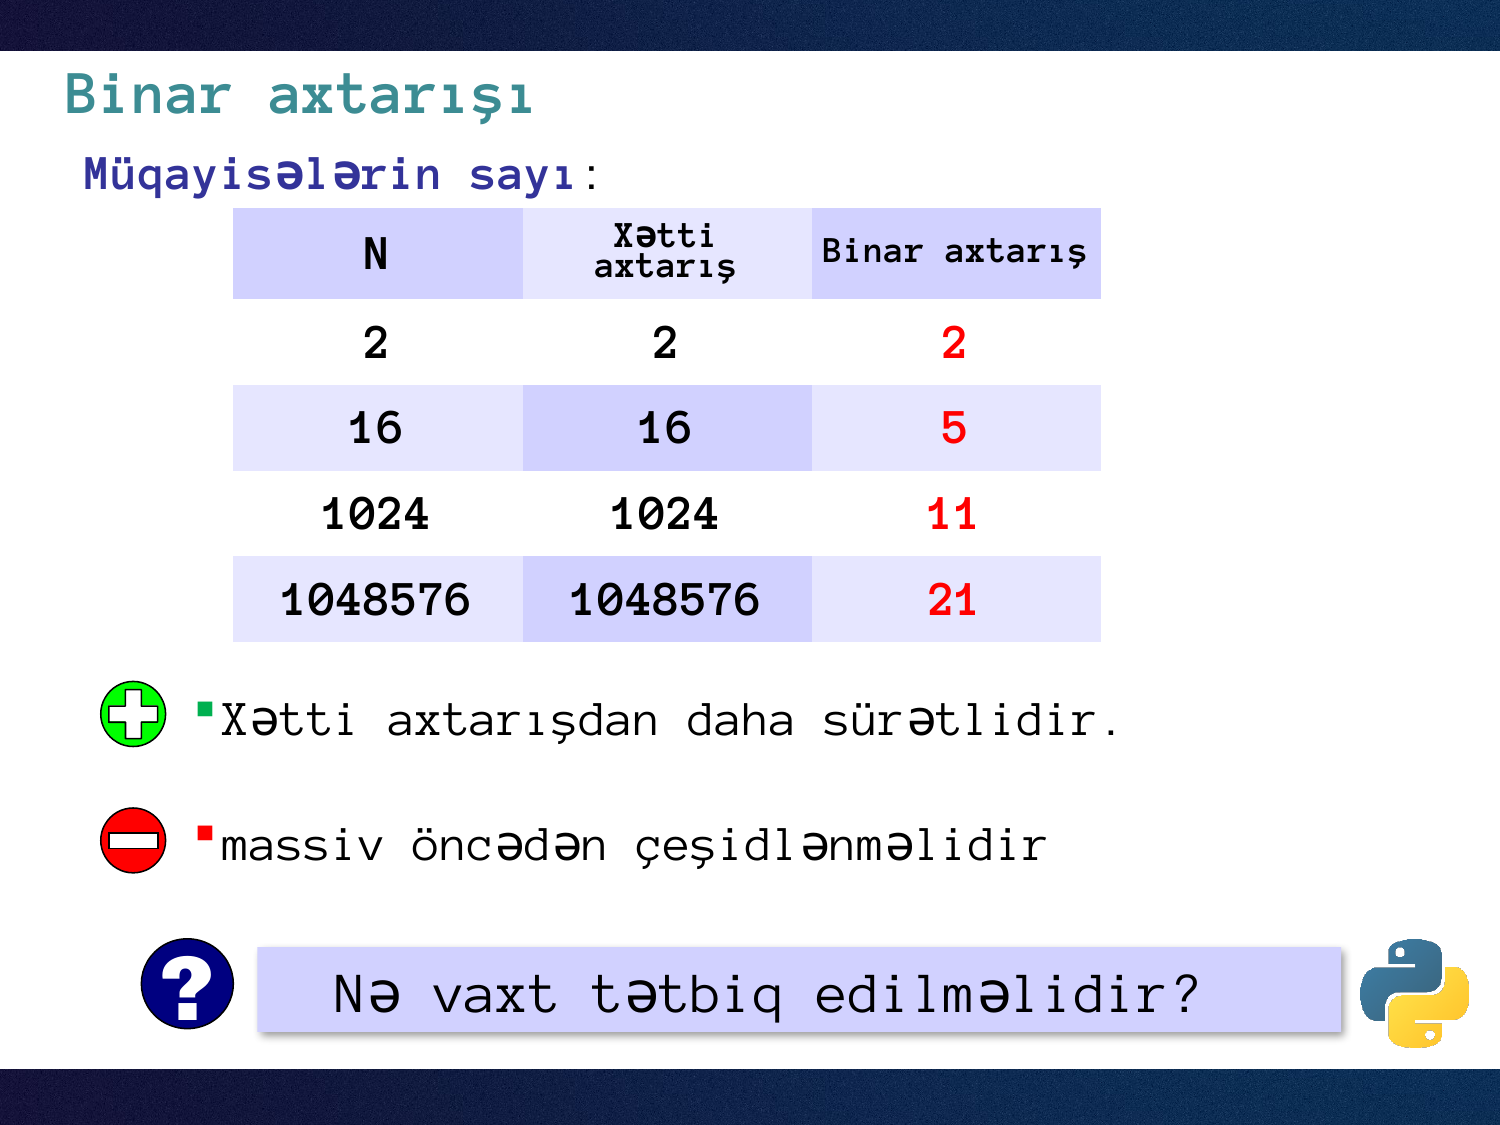

# Binar axtarışı
Müqayisələrin sayı:
| N | Xətti axtarış | Binar axtarış |
| --- | --- | --- |
| 2 | 2 | 2 |
| 16 | 16 | 5 |
| 1024 | 1024 | 11 |
| 1048576 | 1048576 | 21 |
Xətti axtarışdan daha sürətlidir.

massiv öncədən çeşidlənməlidir

?
  Nə vaxt tətbiq edilməlidir?